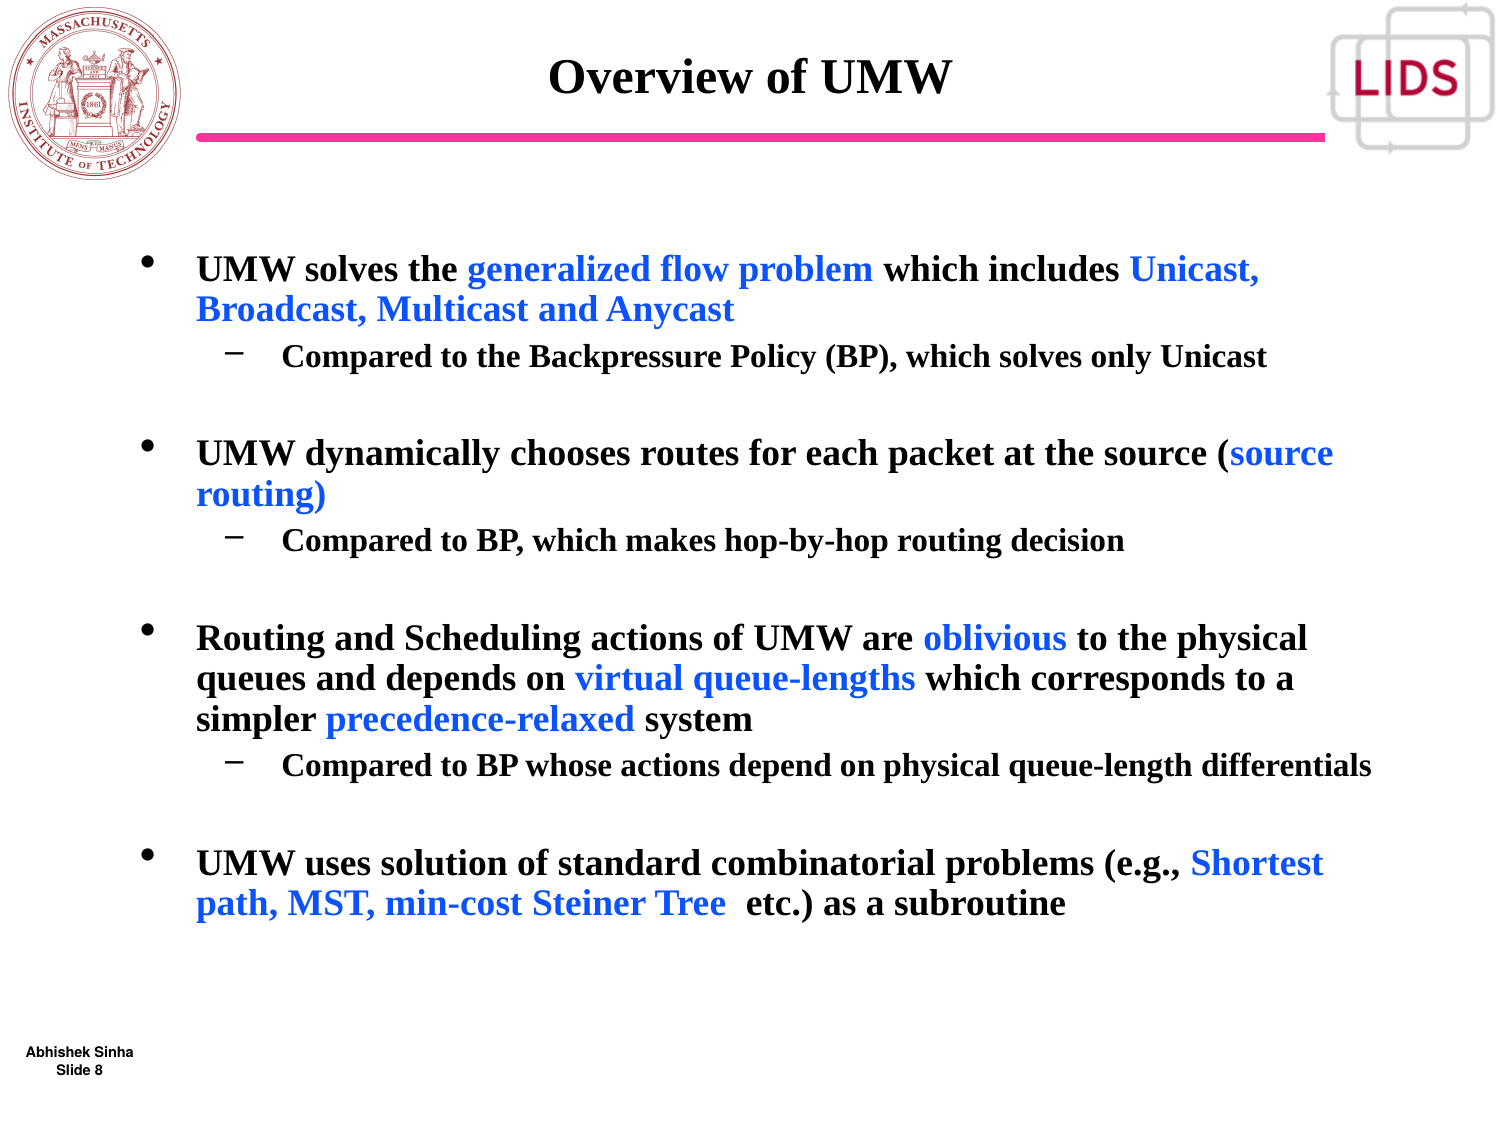

# Overview of UMW

UMW solves the generalized flow problem which includes Unicast, Broadcast, Multicast and Anycast
Compared to the Backpressure Policy (BP), which solves only Unicast

UMW dynamically chooses routes for each packet at the source (source routing)
Compared to BP, which makes hop-by-hop routing decision

Routing and Scheduling actions of UMW are oblivious to the physical queues and depends on virtual queue-lengths which corresponds to a simpler precedence-relaxed system
Compared to BP whose actions depend on physical queue-length differentials

UMW uses solution of standard combinatorial problems (e.g., Shortest path, MST, min-cost Steiner Tree  etc.) as a subroutine